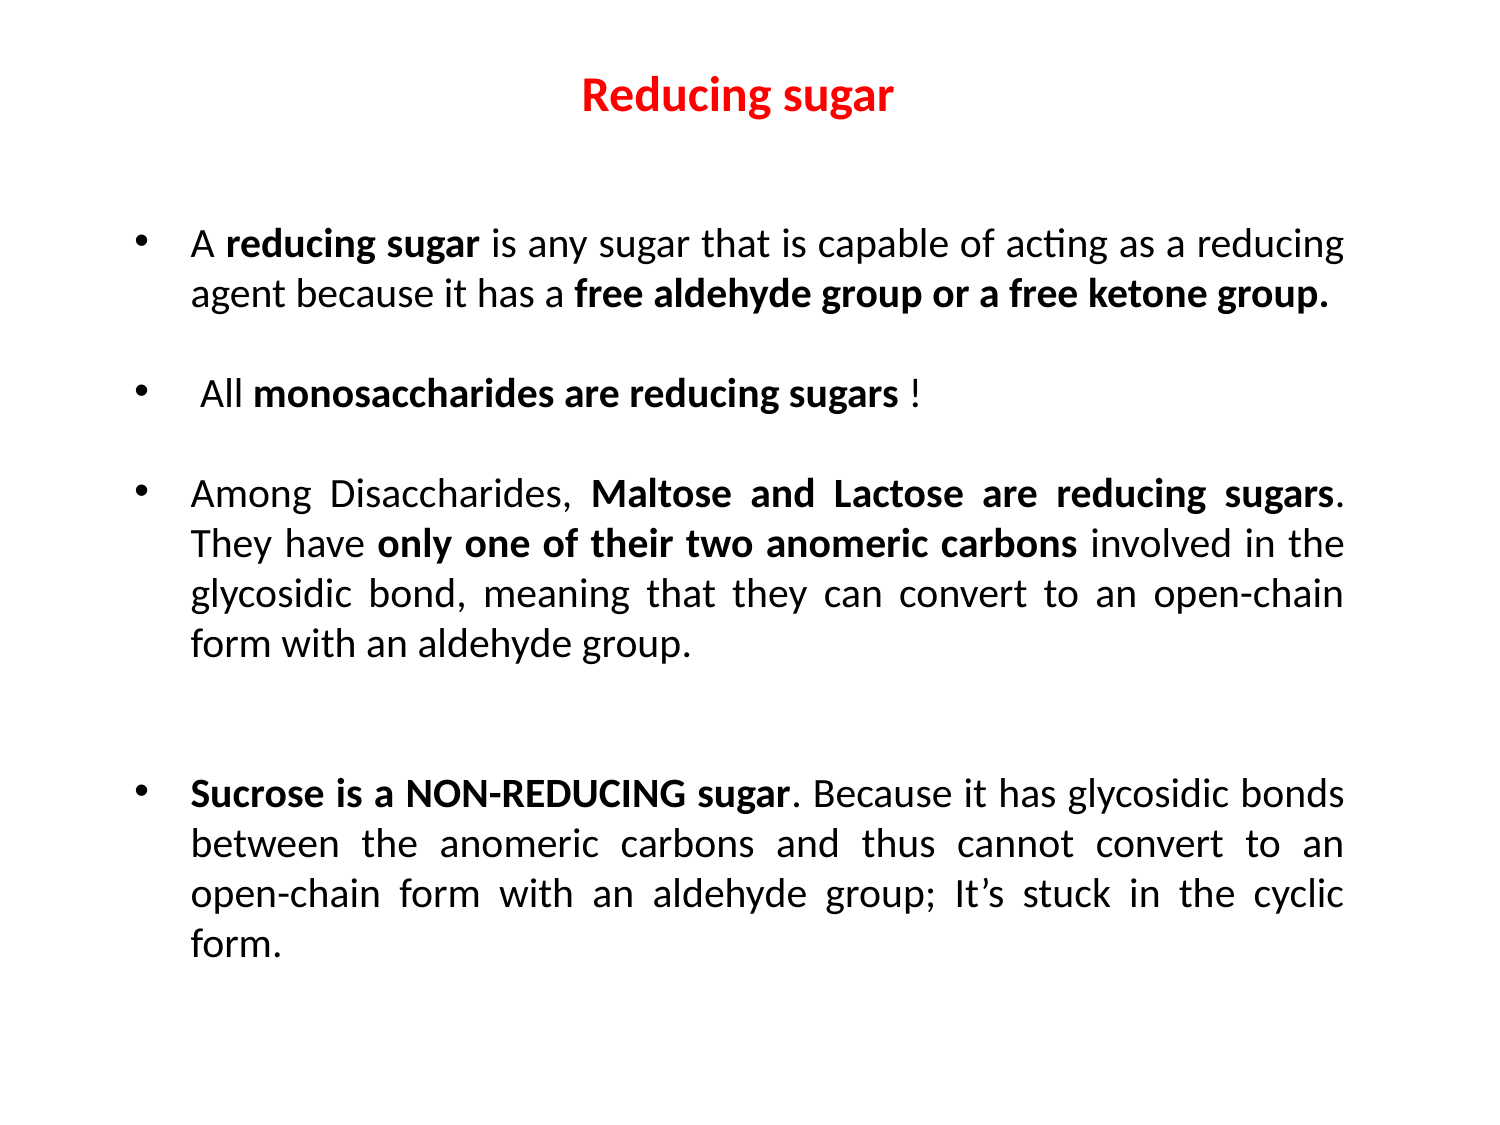

Reducing sugar
A reducing sugar is any sugar that is capable of acting as a reducing agent because it has a free aldehyde group or a free ketone group.

 All monosaccharides are reducing sugars !

Among Disaccharides, Maltose and Lactose are reducing sugars. They have only one of their two anomeric carbons involved in the glycosidic bond, meaning that they can convert to an open-chain form with an aldehyde group.

Sucrose is a NON-REDUCING sugar. Because it has glycosidic bonds between the anomeric carbons and thus cannot convert to an open-chain form with an aldehyde group; It’s stuck in the cyclic form.